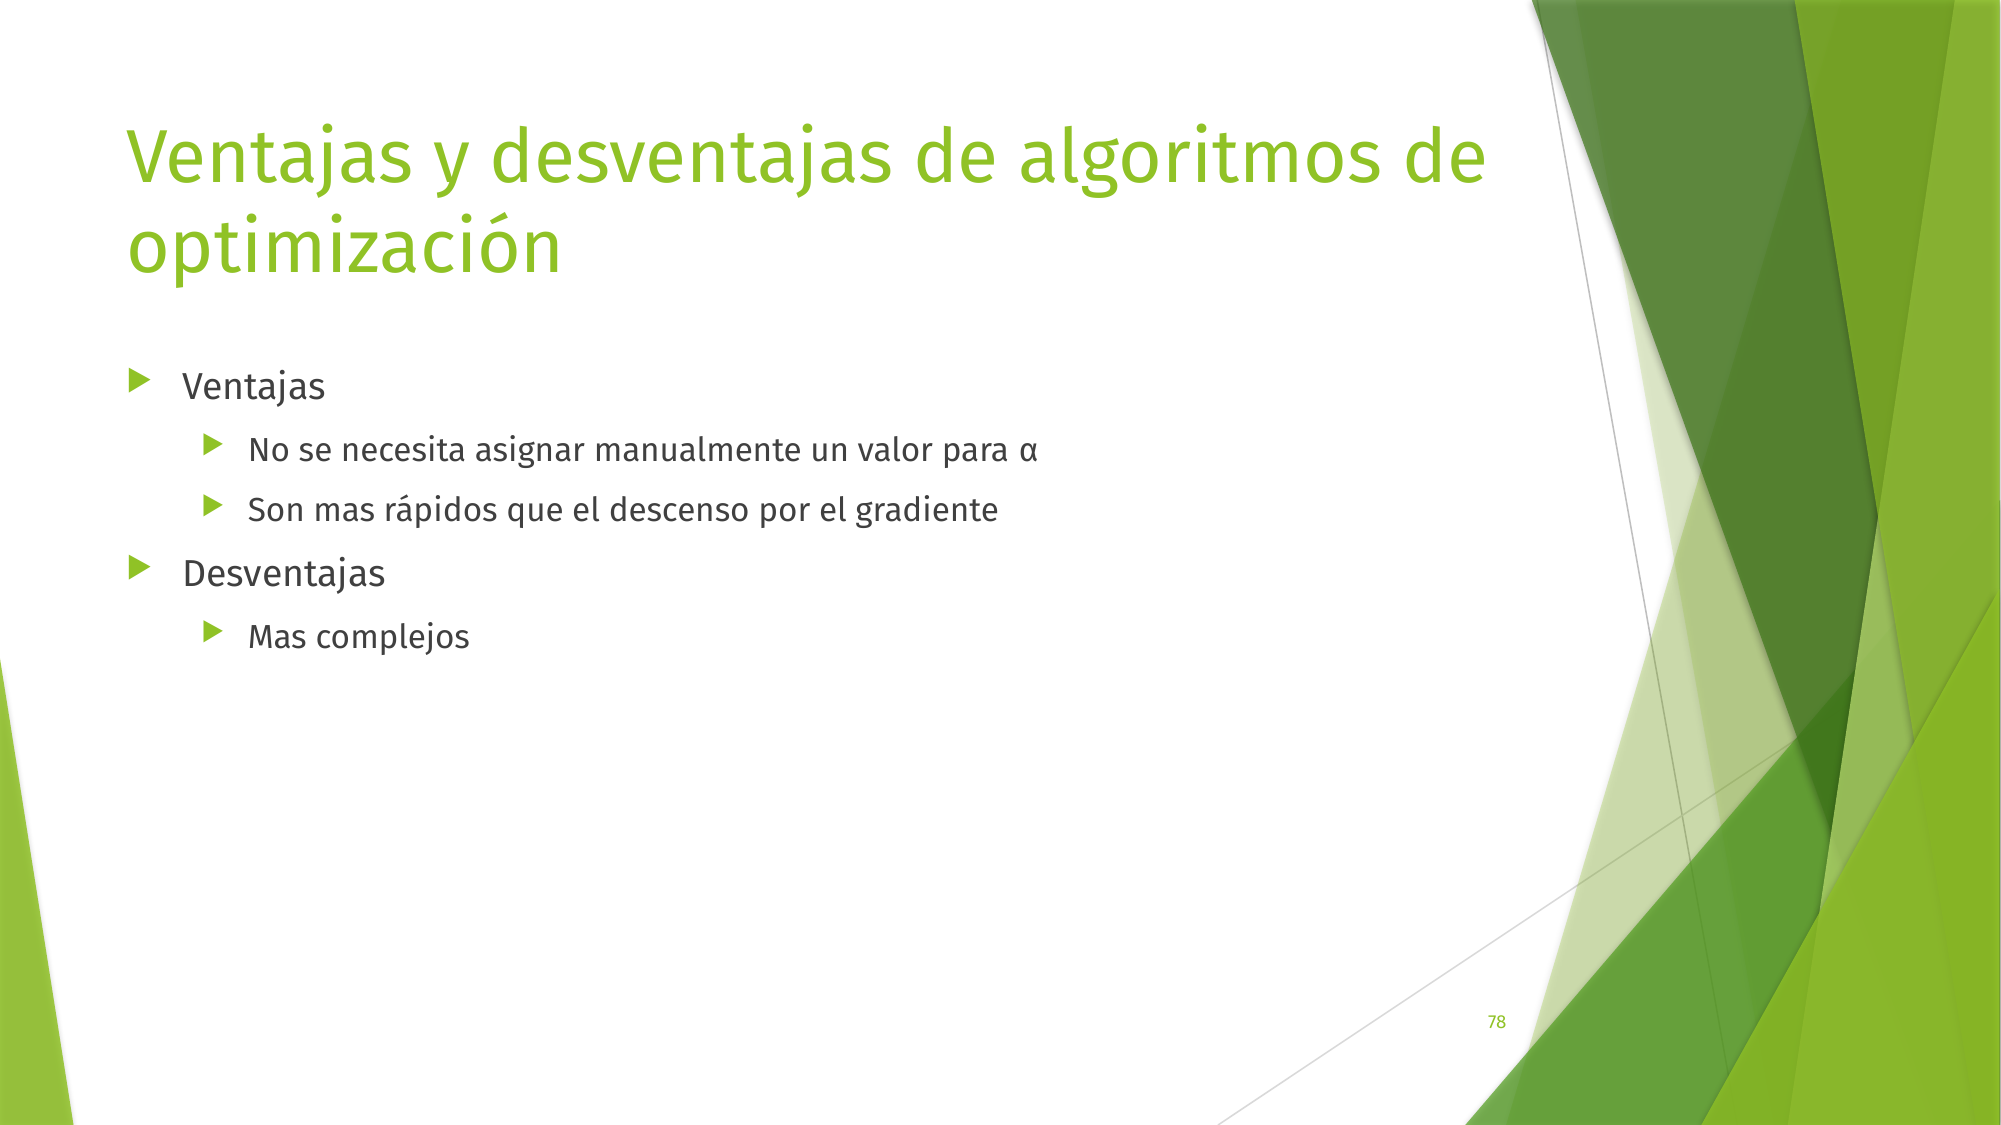

# Ventajas y desventajas de algoritmos de optimización
Ventajas
No se necesita asignar manualmente un valor para α
Son mas rápidos que el descenso por el gradiente
Desventajas
Mas complejos
78